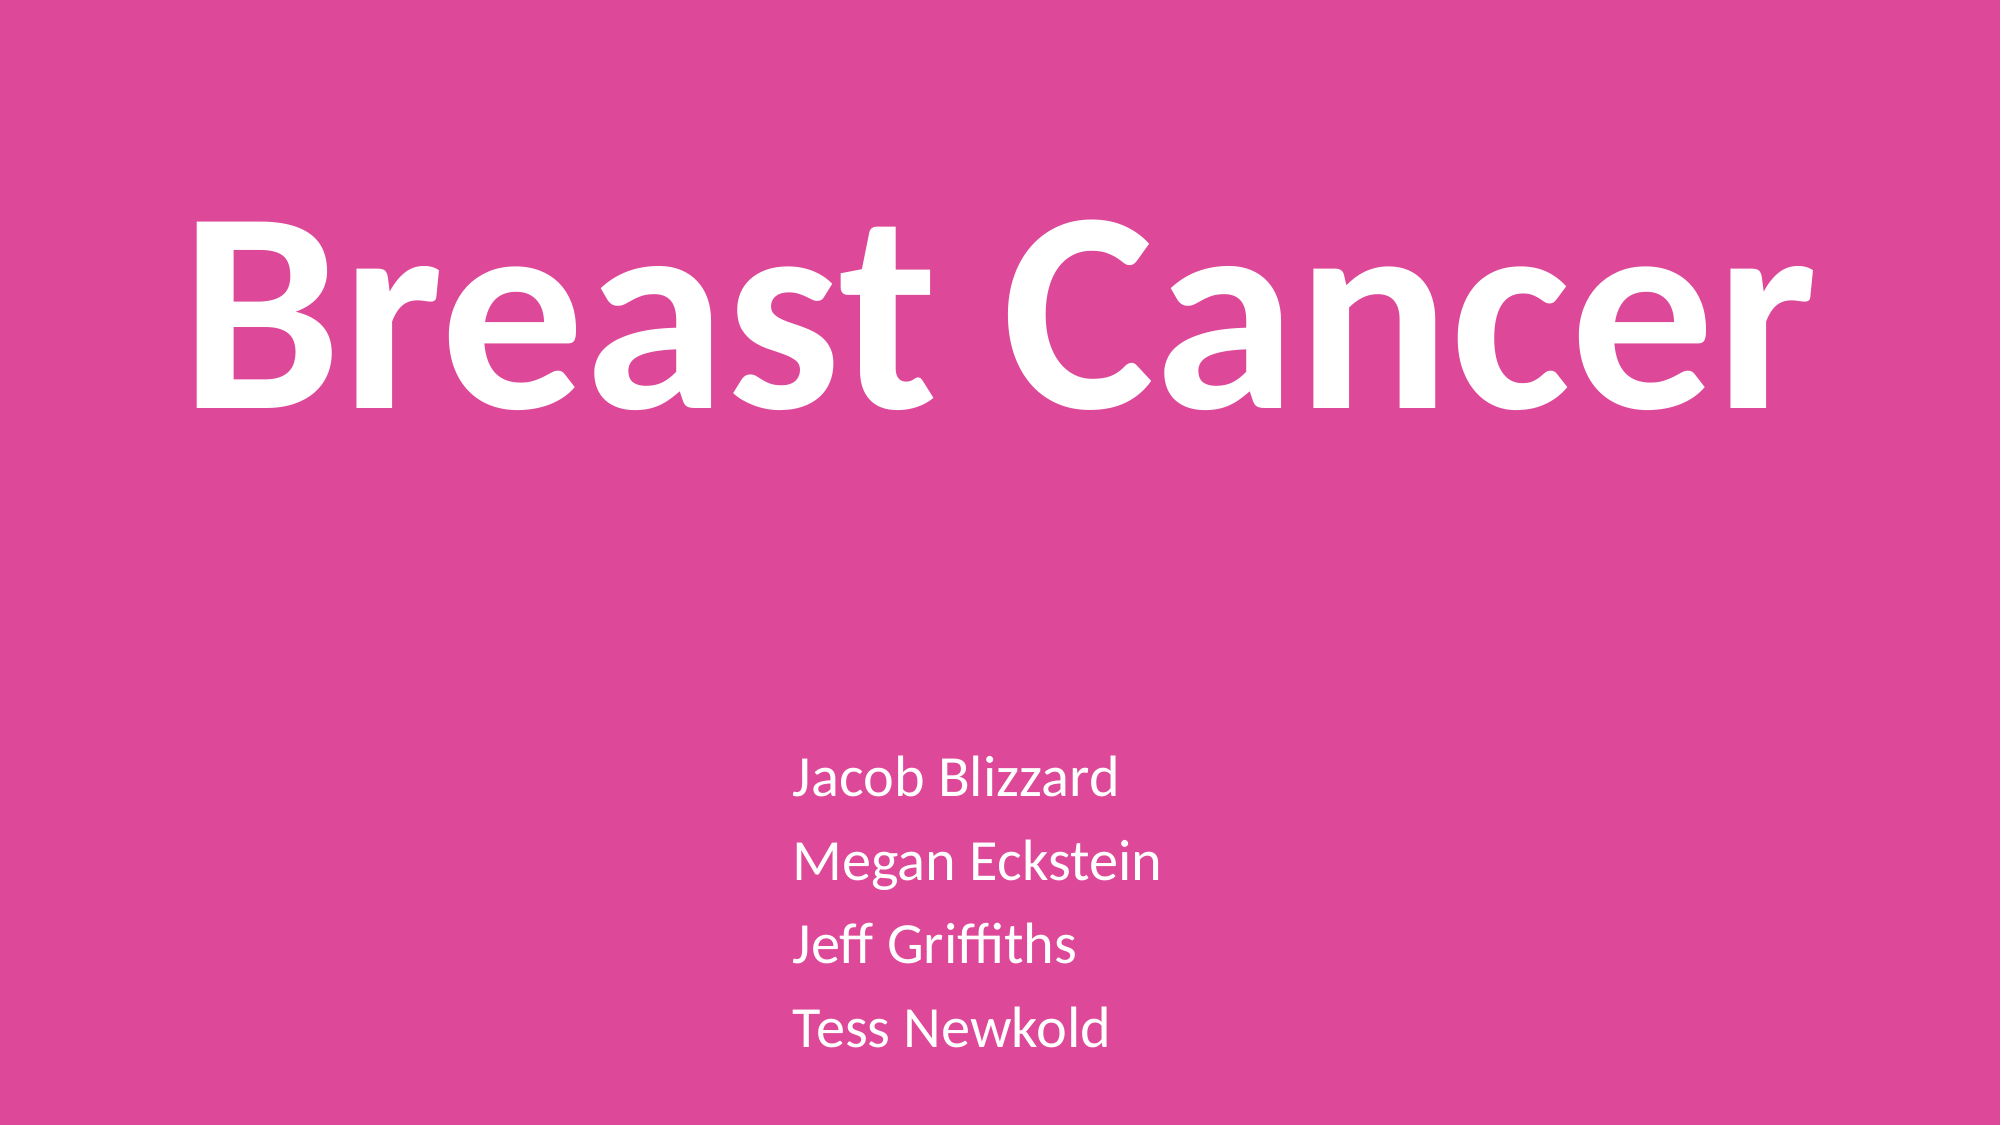

# Breast Cancer
Jacob Blizzard
Megan Eckstein
Jeff Griffiths
Tess Newkold